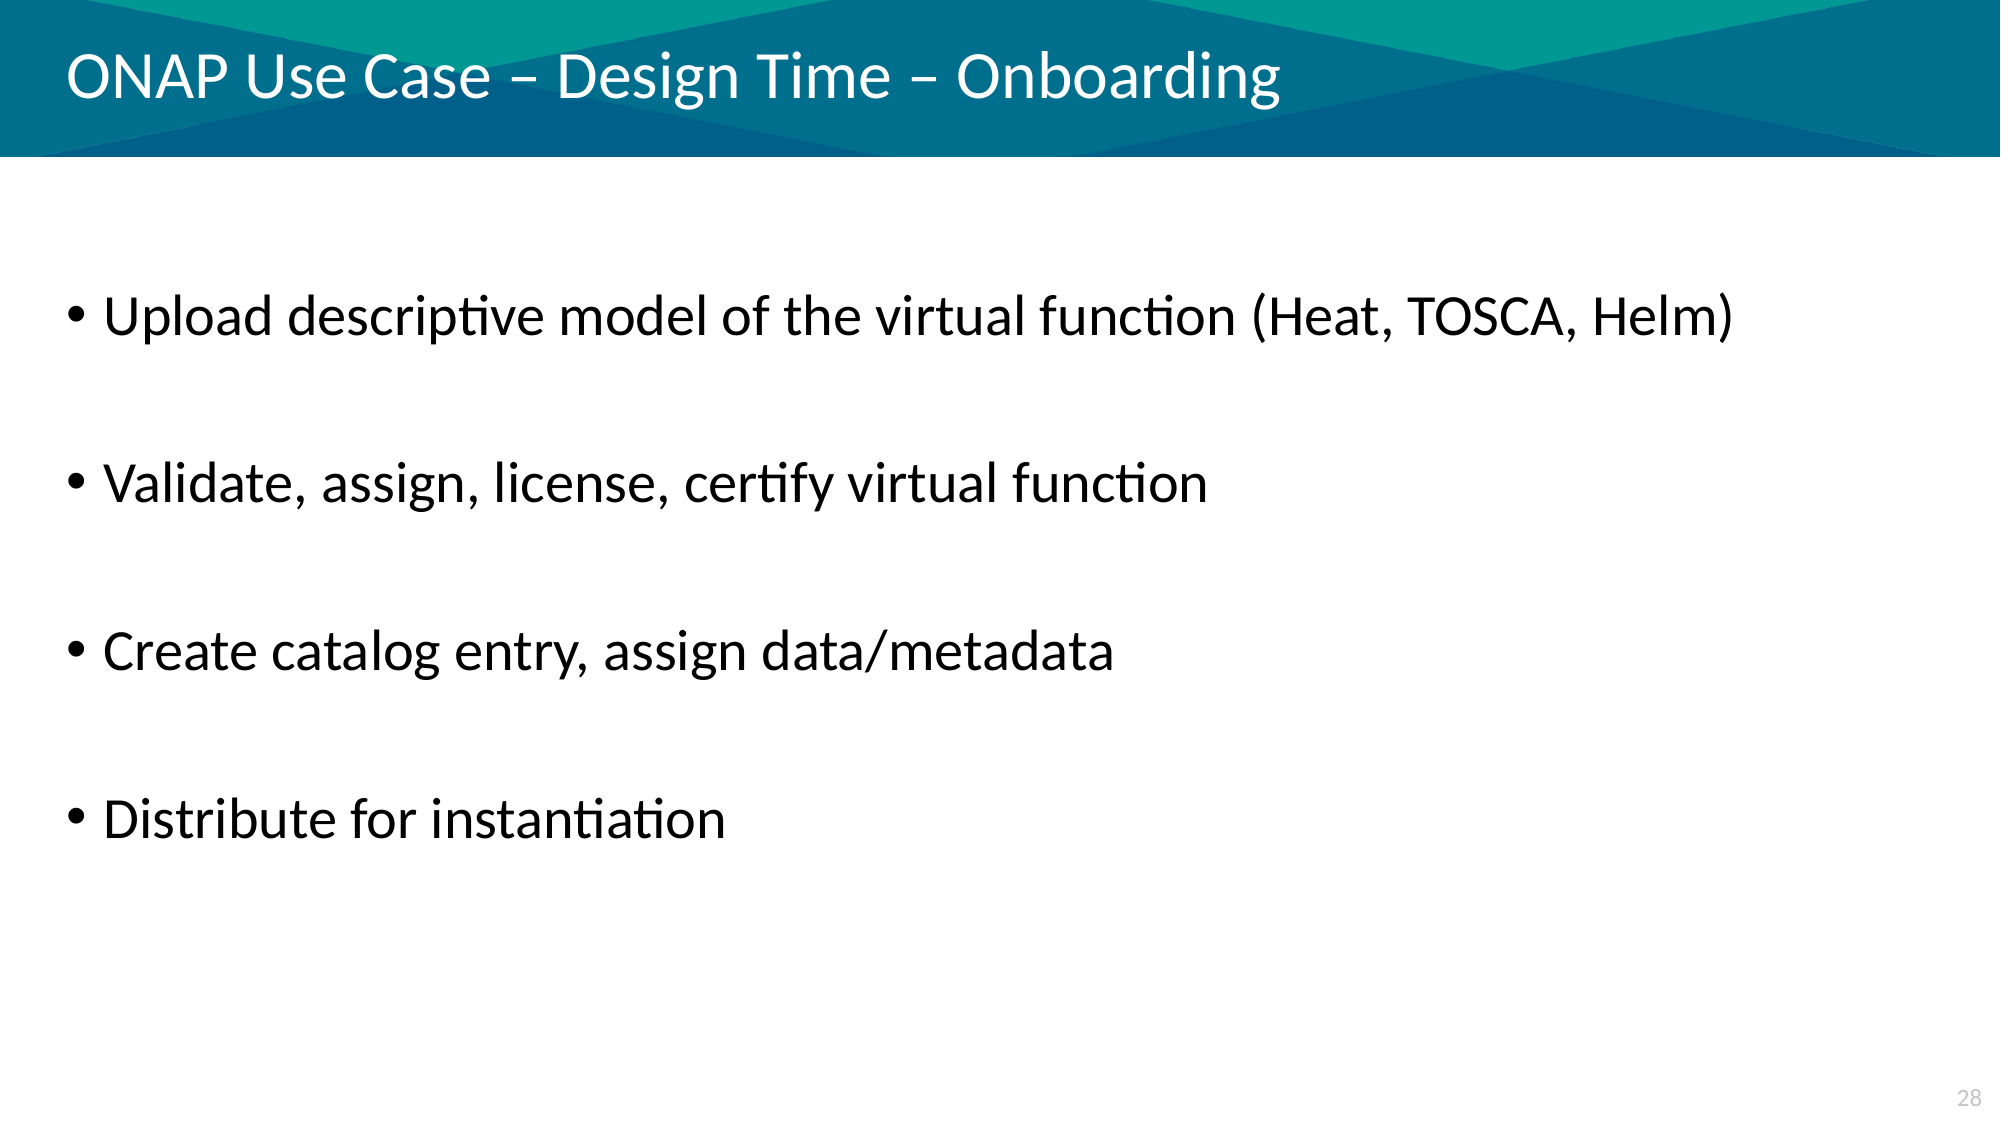

# ONAP Use Case – Design Time – Onboarding

Upload descriptive model of the virtual function (Heat, TOSCA, Helm)

Validate, assign, license, certify virtual function

Create catalog entry, assign data/metadata

Distribute for instantiation
28